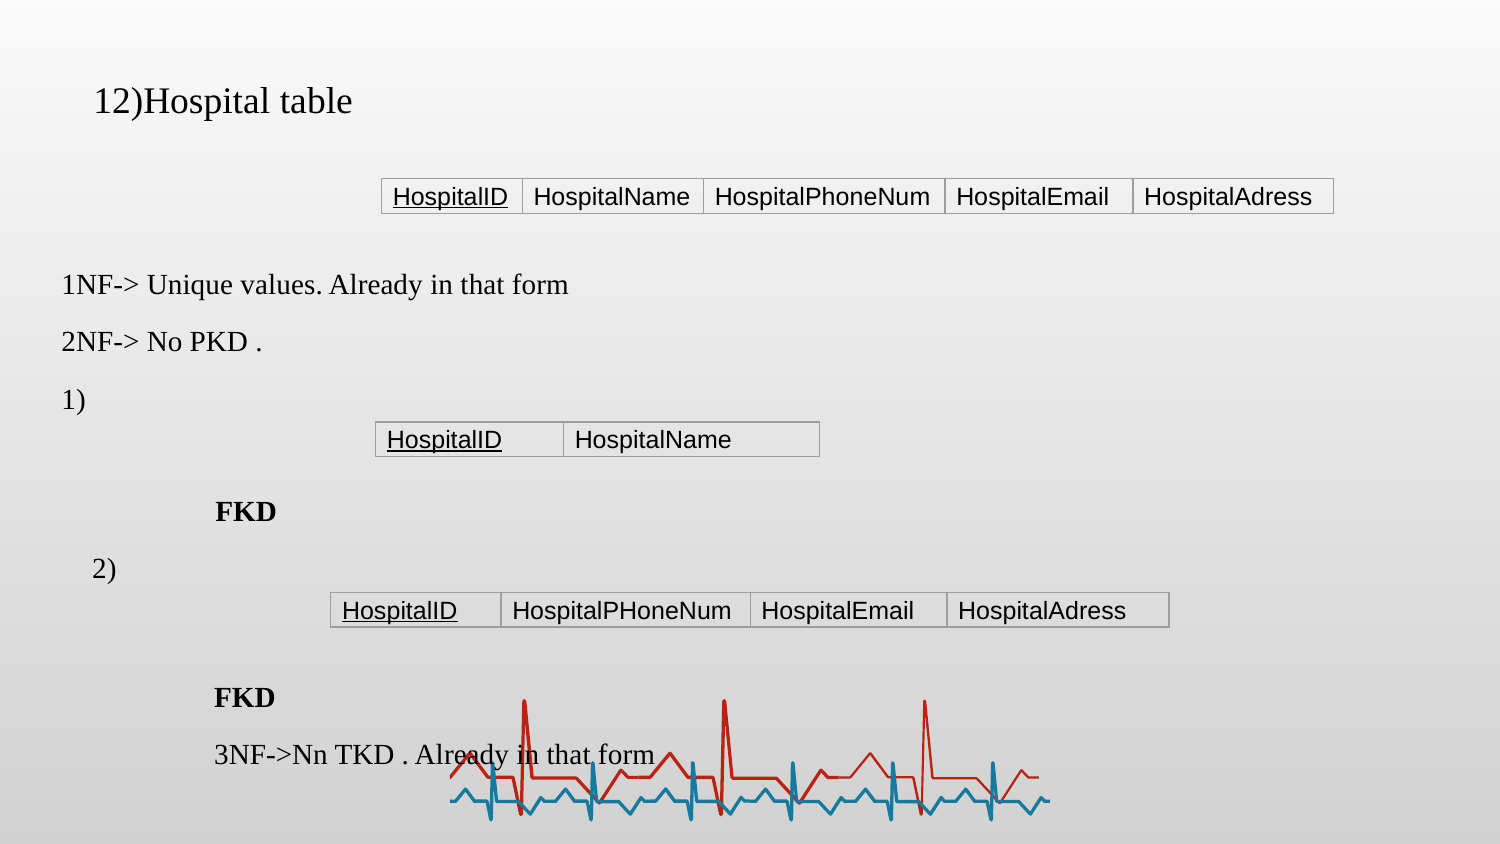

12)Hospital table
| HospitalID | HospitalName | HospitalPhoneNum | HospitalEmail | HospitalAdress |
| --- | --- | --- | --- | --- |
1NF-> Unique values. Already in that form
2NF-> No PKD .
1)
| HospitalID | HospitalName |
| --- | --- |
                 FKD
2)
| HospitalID | HospitalPHoneNum | HospitalEmail | HospitalAdress |
| --- | --- | --- | --- |
FKD
3NF->Nn TKD . Already in that form